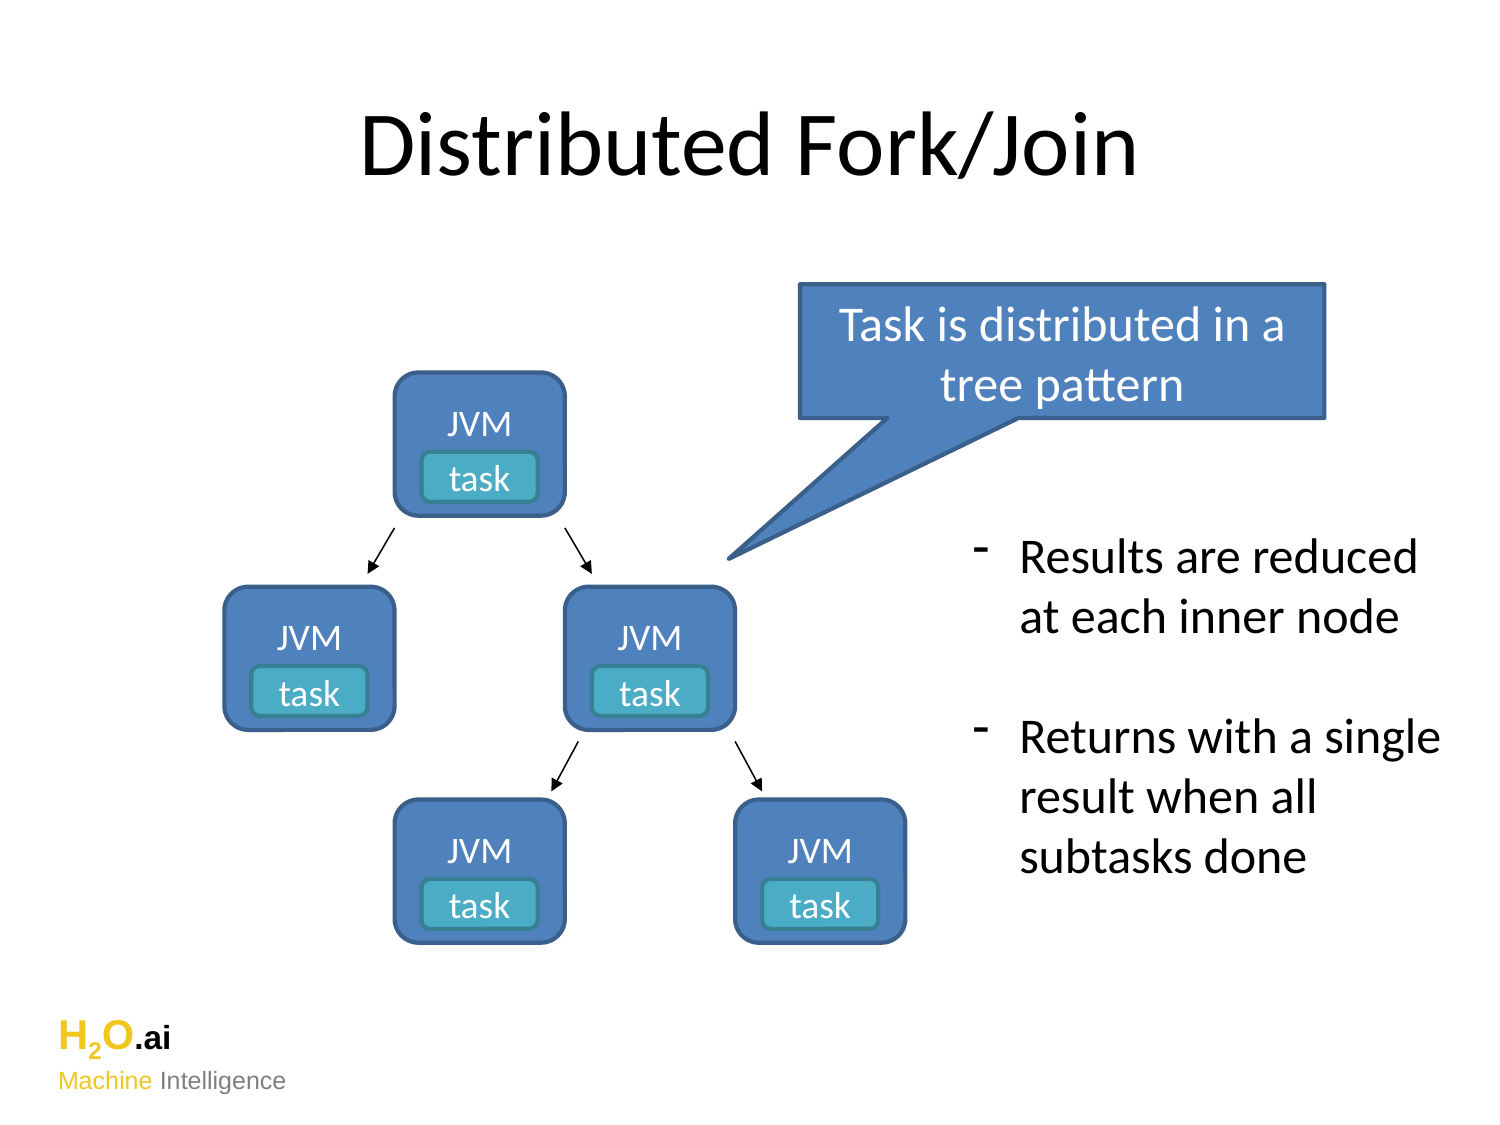

# Distributed Fork/Join
Task is distributed in a tree pattern
JVM
task
Results are reduced at each inner node

Returns with a single
result when all subtasks done
JVM
JVM
task
task
JVM
JVM
task
task
H2O.ai
Machine Intelligence